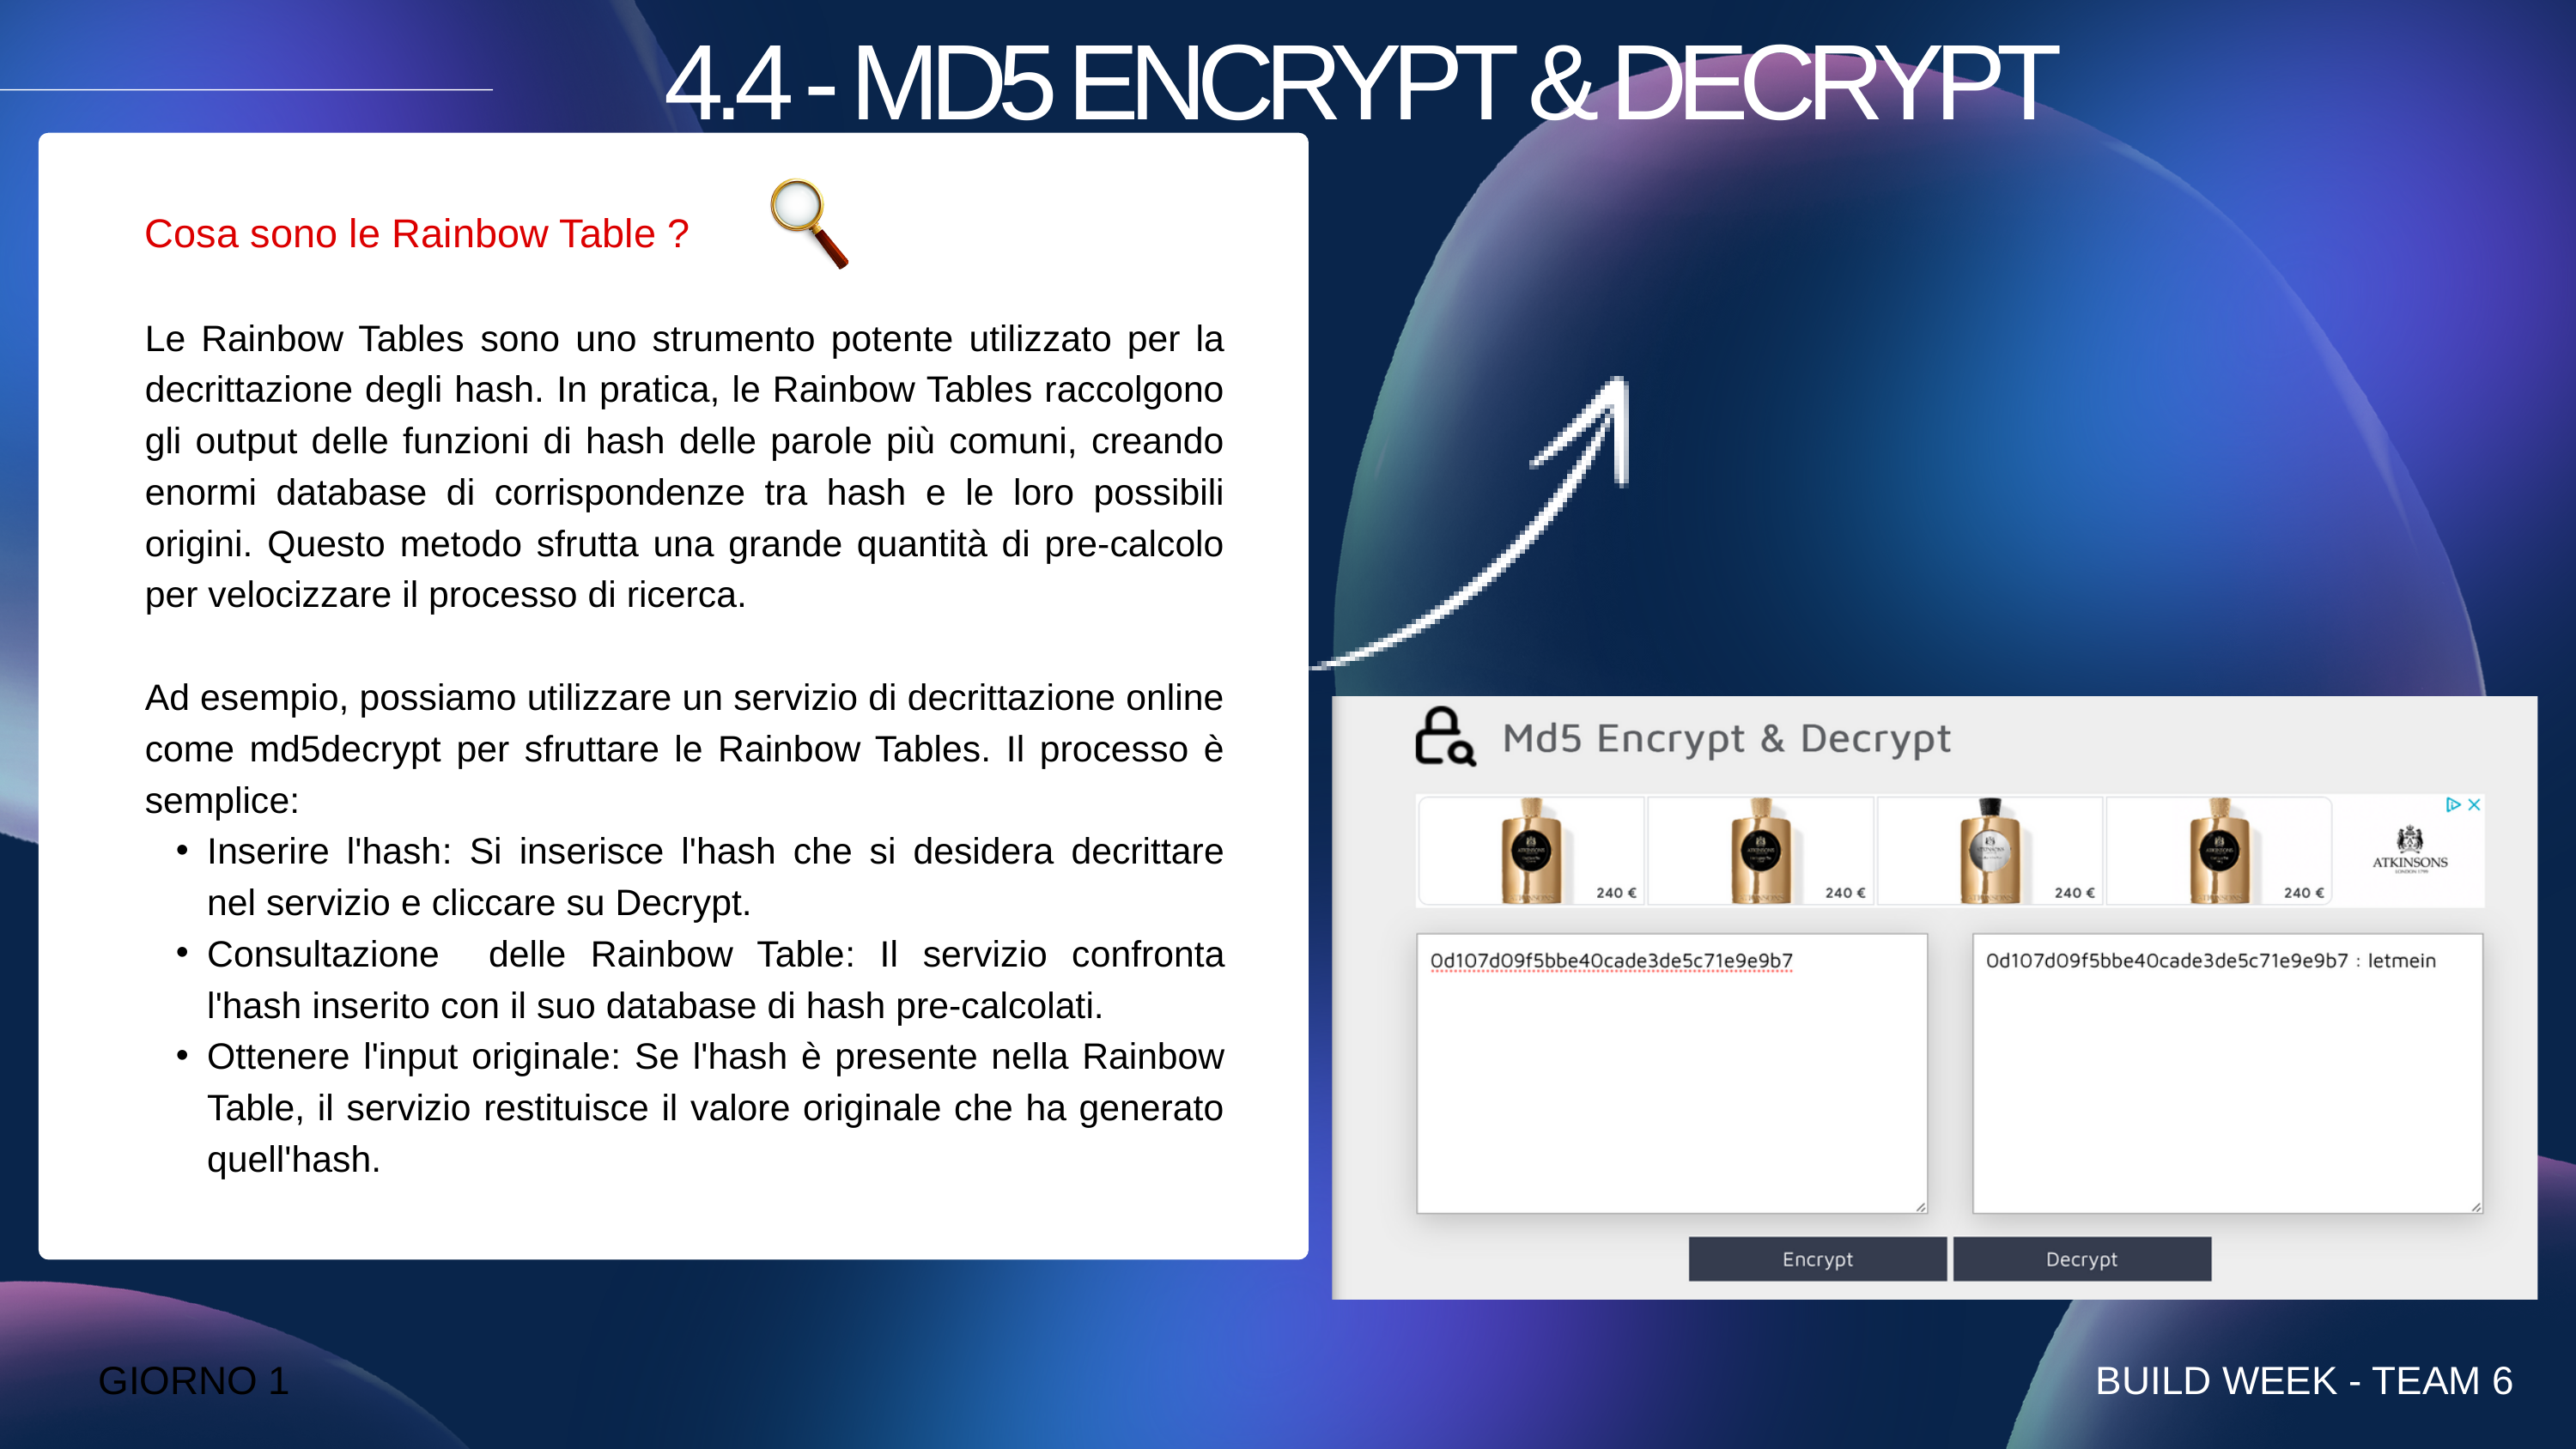

4.4 - MD5 ENCRYPT & DECRYPT

Cosa sono le Rainbow Table ?

Le Rainbow Tables sono uno strumento potente utilizzato per la decrittazione degli hash. In pratica, le Rainbow Tables raccolgono gli output delle funzioni di hash delle parole più comuni, creando enormi database di corrispondenze tra hash e le loro possibili origini. Questo metodo sfrutta una grande quantità di pre-calcolo per velocizzare il processo di ricerca.

Ad esempio, possiamo utilizzare un servizio di decrittazione online come md5decrypt per sfruttare le Rainbow Tables. Il processo è semplice:
Inserire l'hash: Si inserisce l'hash che si desidera decrittare nel servizio e cliccare su Decrypt.
Consultazione  delle Rainbow Table: Il servizio confronta l'hash inserito con il suo database di hash pre-calcolati.
Ottenere l'input originale: Se l'hash è presente nella Rainbow Table, il servizio restituisce il valore originale che ha generato quell'hash.

GIORNO 1
BUILD WEEK - TEAM 6